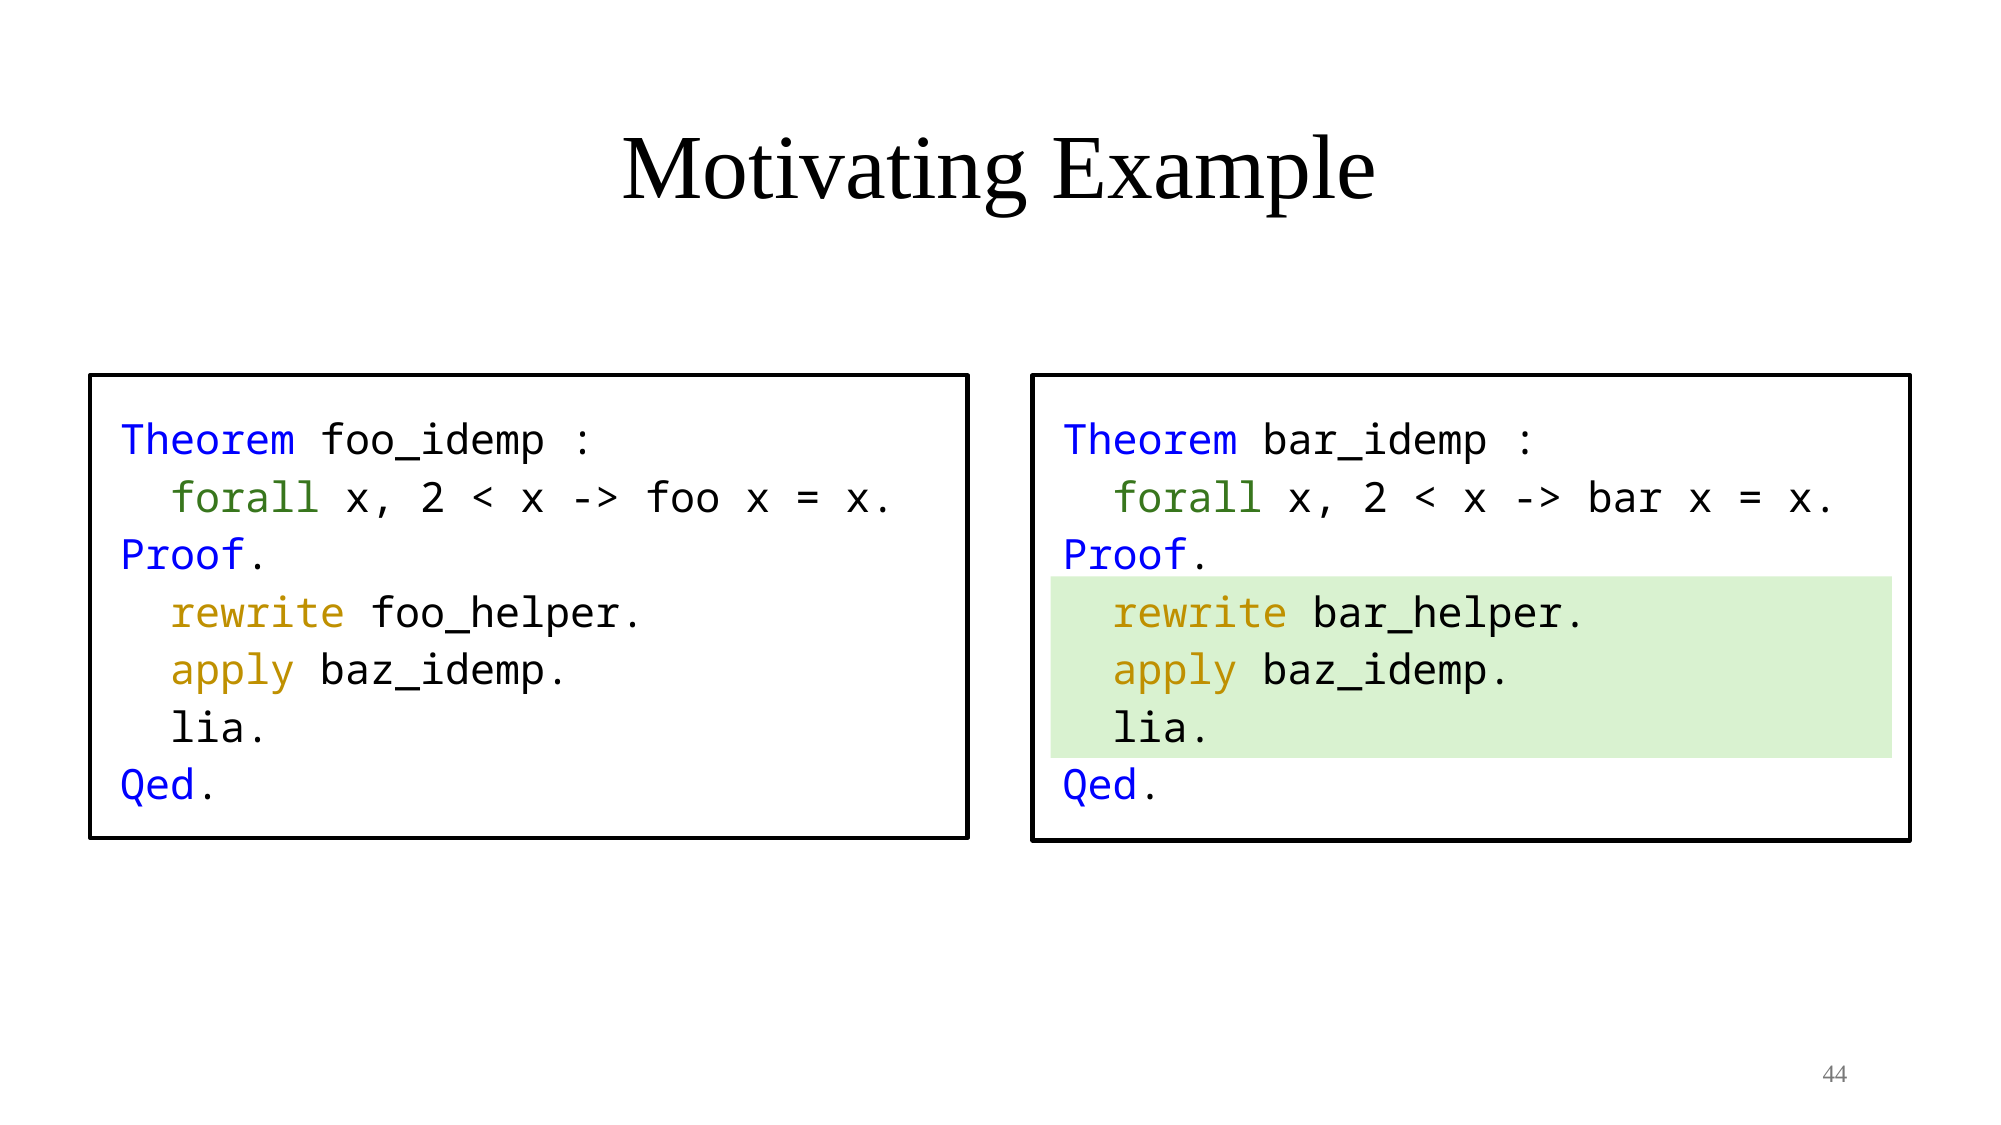

# Motivating Example
Theorem foo_idemp :
  forall x, 2 < x -> foo x = x.
Proof.
  rewrite foo_helper.
  apply baz_idemp.
  lia.
Qed.
Theorem bar_idemp :
  forall x, 2 < x -> bar x = x.
Proof.
  rewrite bar_helper.
  apply baz_idemp.
  lia.
Qed.

44